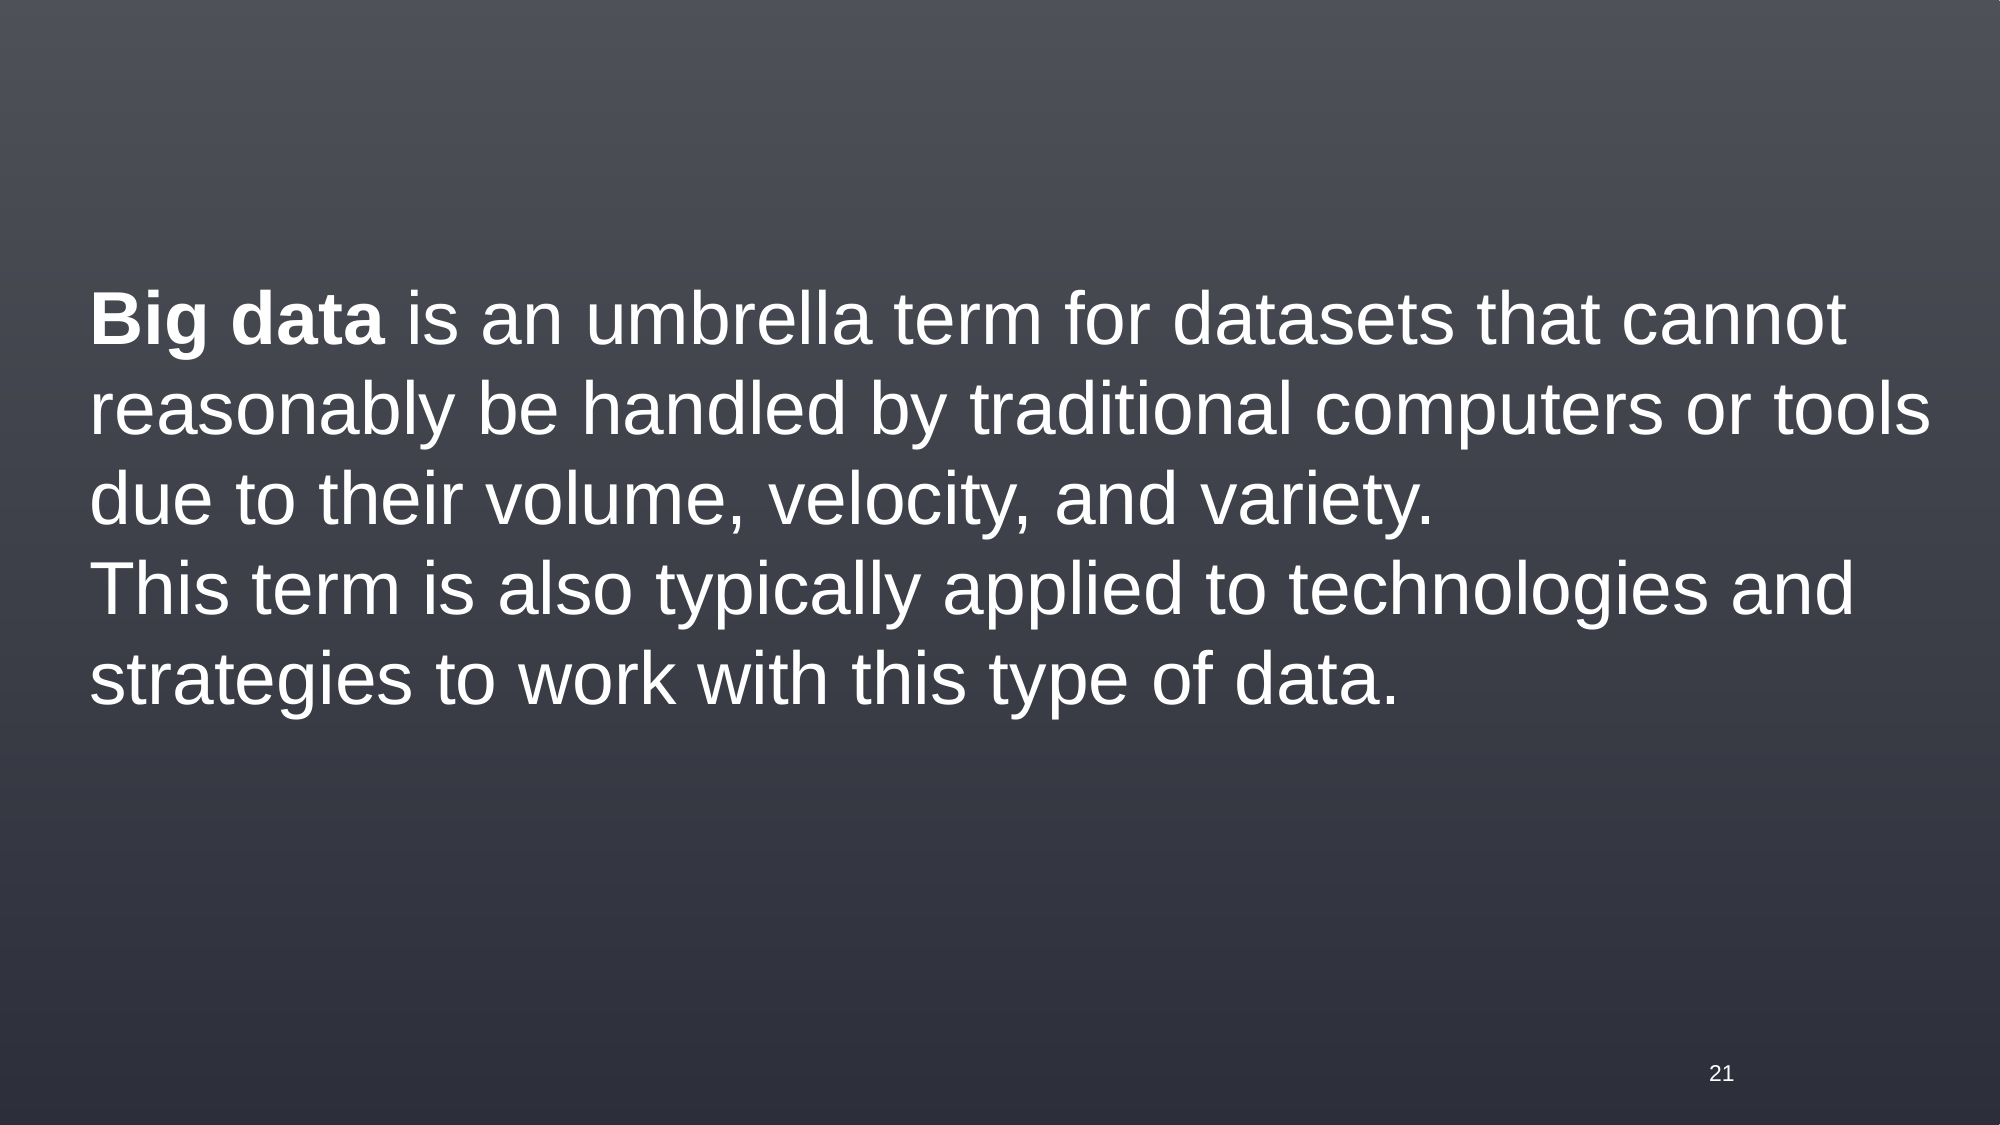

Big data is an umbrella term for datasets that cannot reasonably be handled by traditional computers or tools due to their volume, velocity, and variety.
This term is also typically applied to technologies and strategies to work with this type of data.
21